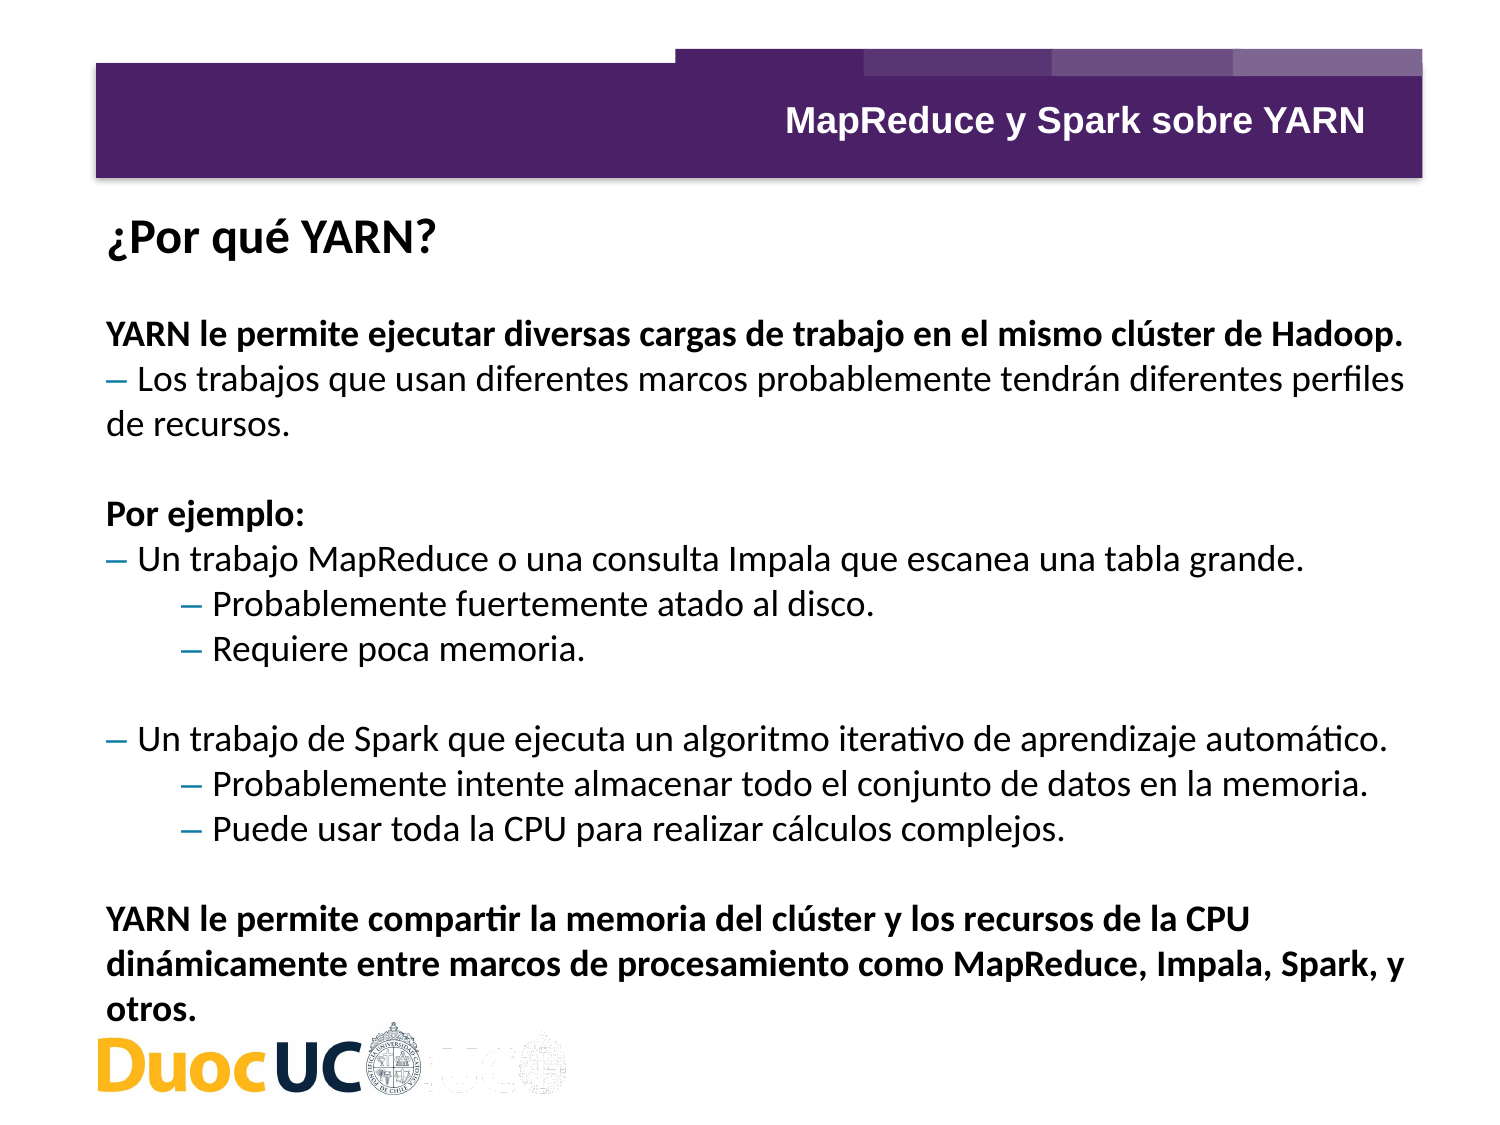

MapReduce y Spark sobre YARN
¿Por qué YARN?

YARN le permite ejecutar diversas cargas de trabajo en el mismo clúster de Hadoop.
– Los trabajos que usan diferentes marcos probablemente tendrán diferentes perfiles de recursos.

Por ejemplo:
– Un trabajo MapReduce o una consulta Impala que escanea una tabla grande.
– Probablemente fuertemente atado al disco.
– Requiere poca memoria.

– Un trabajo de Spark que ejecuta un algoritmo iterativo de aprendizaje automático.
– Probablemente intente almacenar todo el conjunto de datos en la memoria.
– Puede usar toda la CPU para realizar cálculos complejos.

YARN le permite compartir la memoria del clúster y los recursos de la CPU dinámicamente entre marcos de procesamiento como MapReduce, Impala, Spark, y otros.